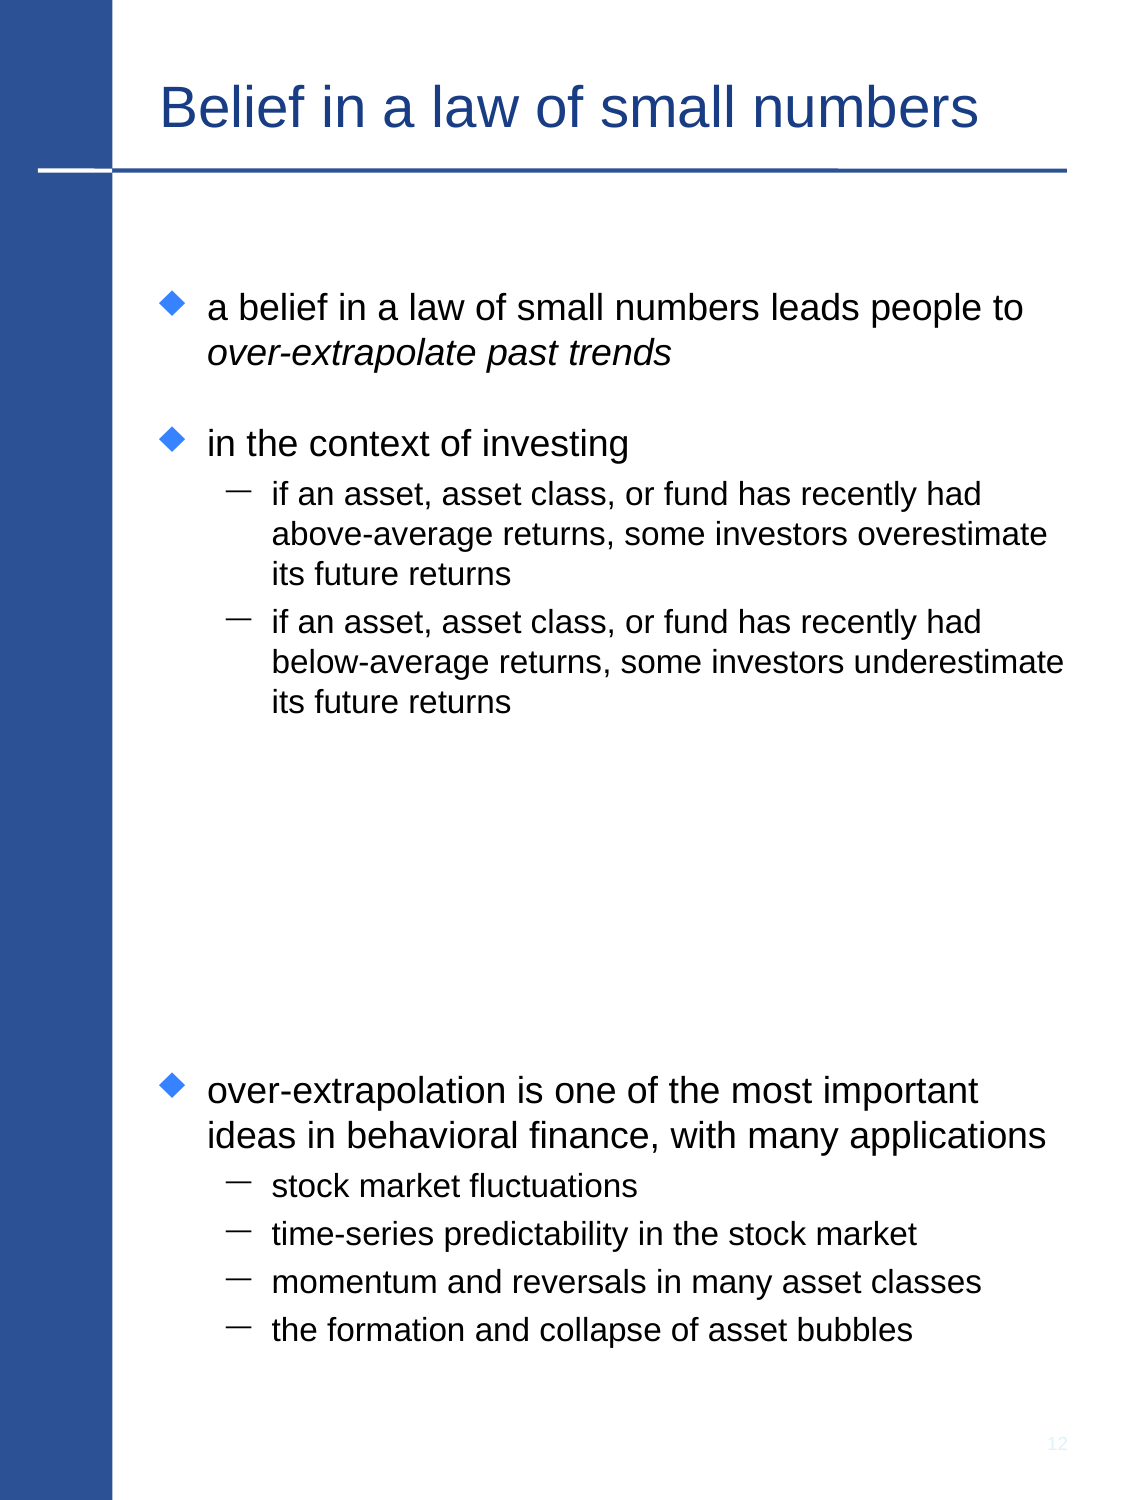

# Belief in a law of small numbers
a belief in a law of small numbers leads people to over-extrapolate past trends
in the context of investing
if an asset, asset class, or fund has recently had above-average returns, some investors overestimate its future returns
if an asset, asset class, or fund has recently had below-average returns, some investors underestimate its future returns

over-extrapolation is one of the most important ideas in behavioral finance, with many applications
stock market fluctuations
time-series predictability in the stock market
momentum and reversals in many asset classes
the formation and collapse of asset bubbles

12